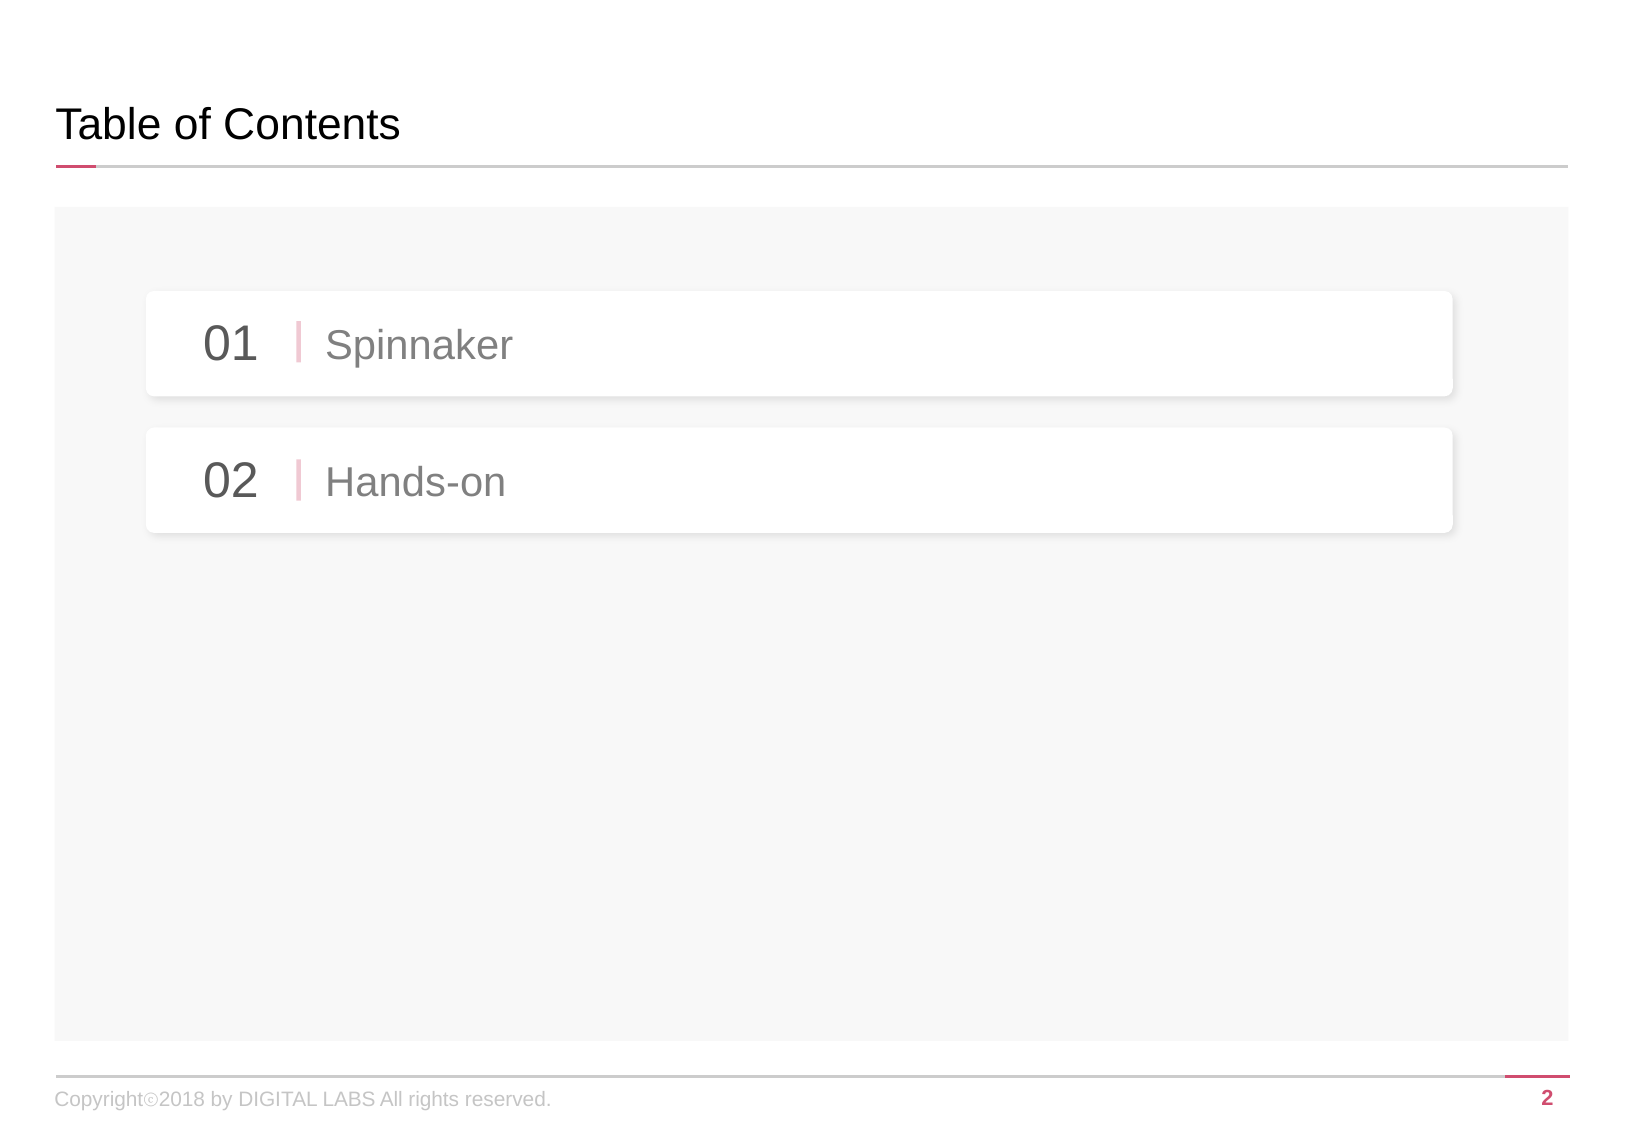

Table of Contents

01
Spinnaker

02
Hands-on
Copyrightⓒ2018 by DIGITAL LABS All rights reserved.